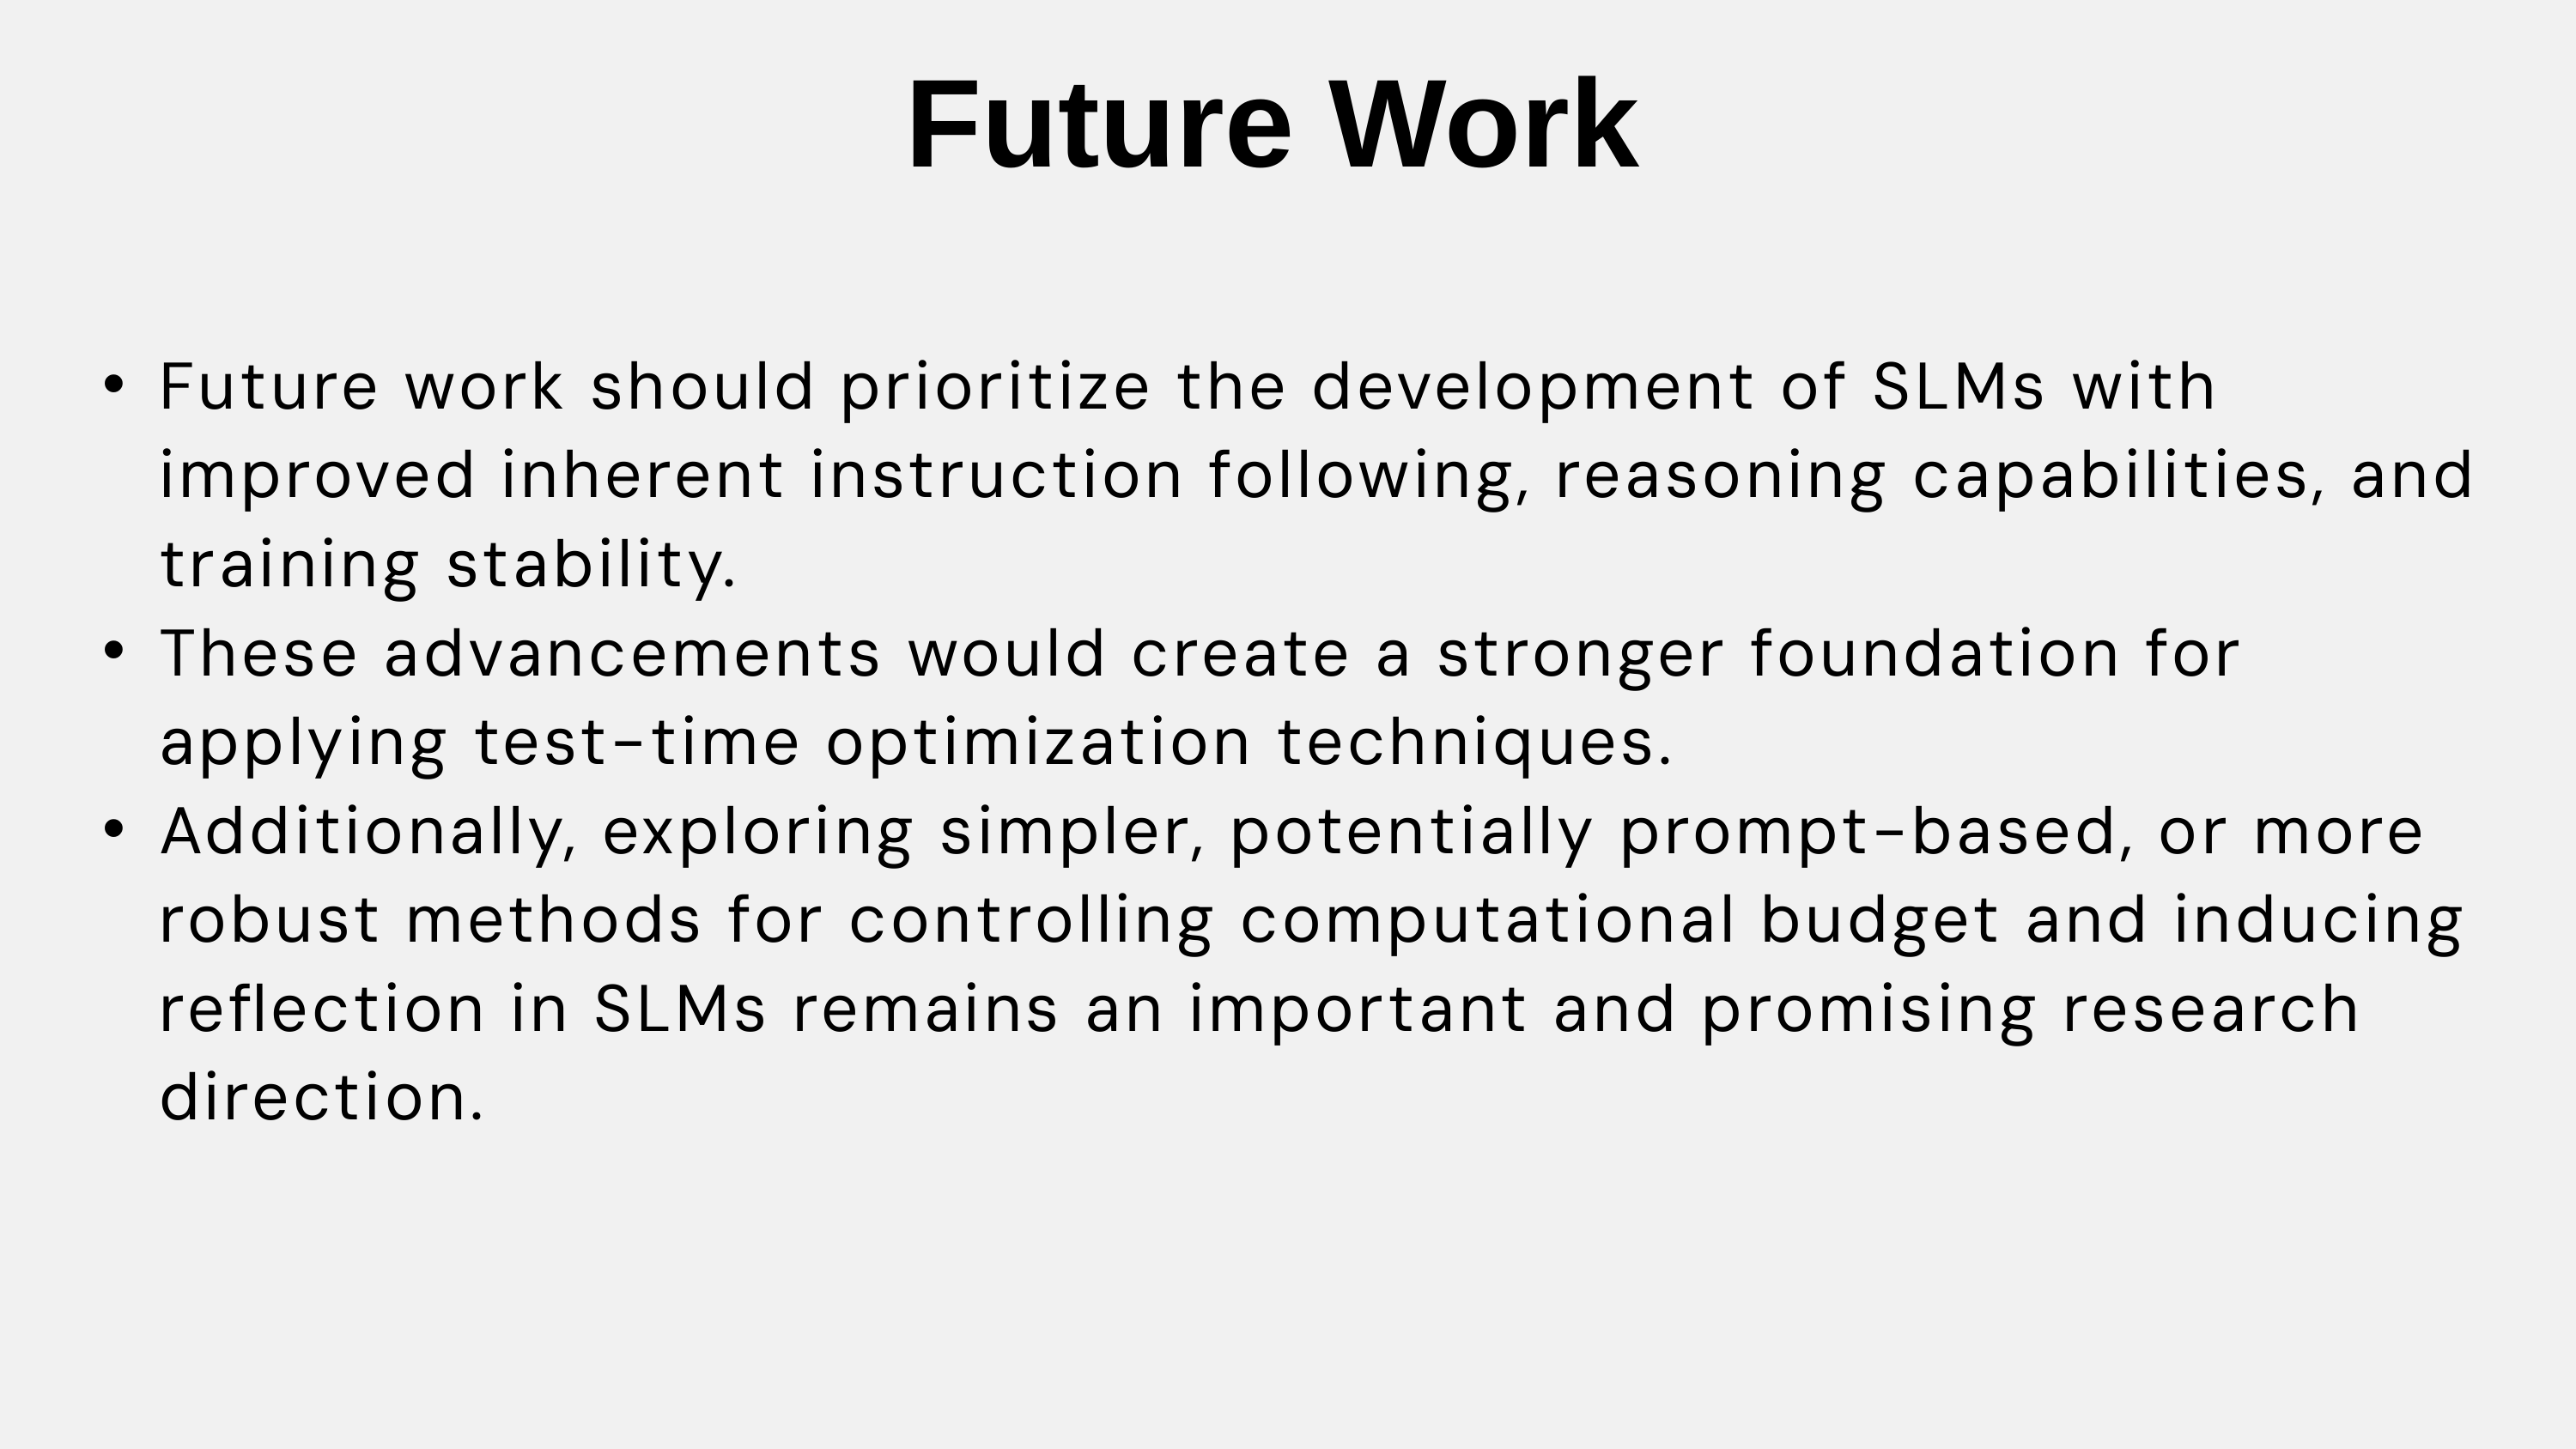

Future Work
Future work should prioritize the development of SLMs with improved inherent instruction following, reasoning capabilities, and training stability.
These advancements would create a stronger foundation for applying test-time optimization techniques.
Additionally, exploring simpler, potentially prompt-based, or more robust methods for controlling computational budget and inducing reflection in SLMs remains an important and promising research direction.